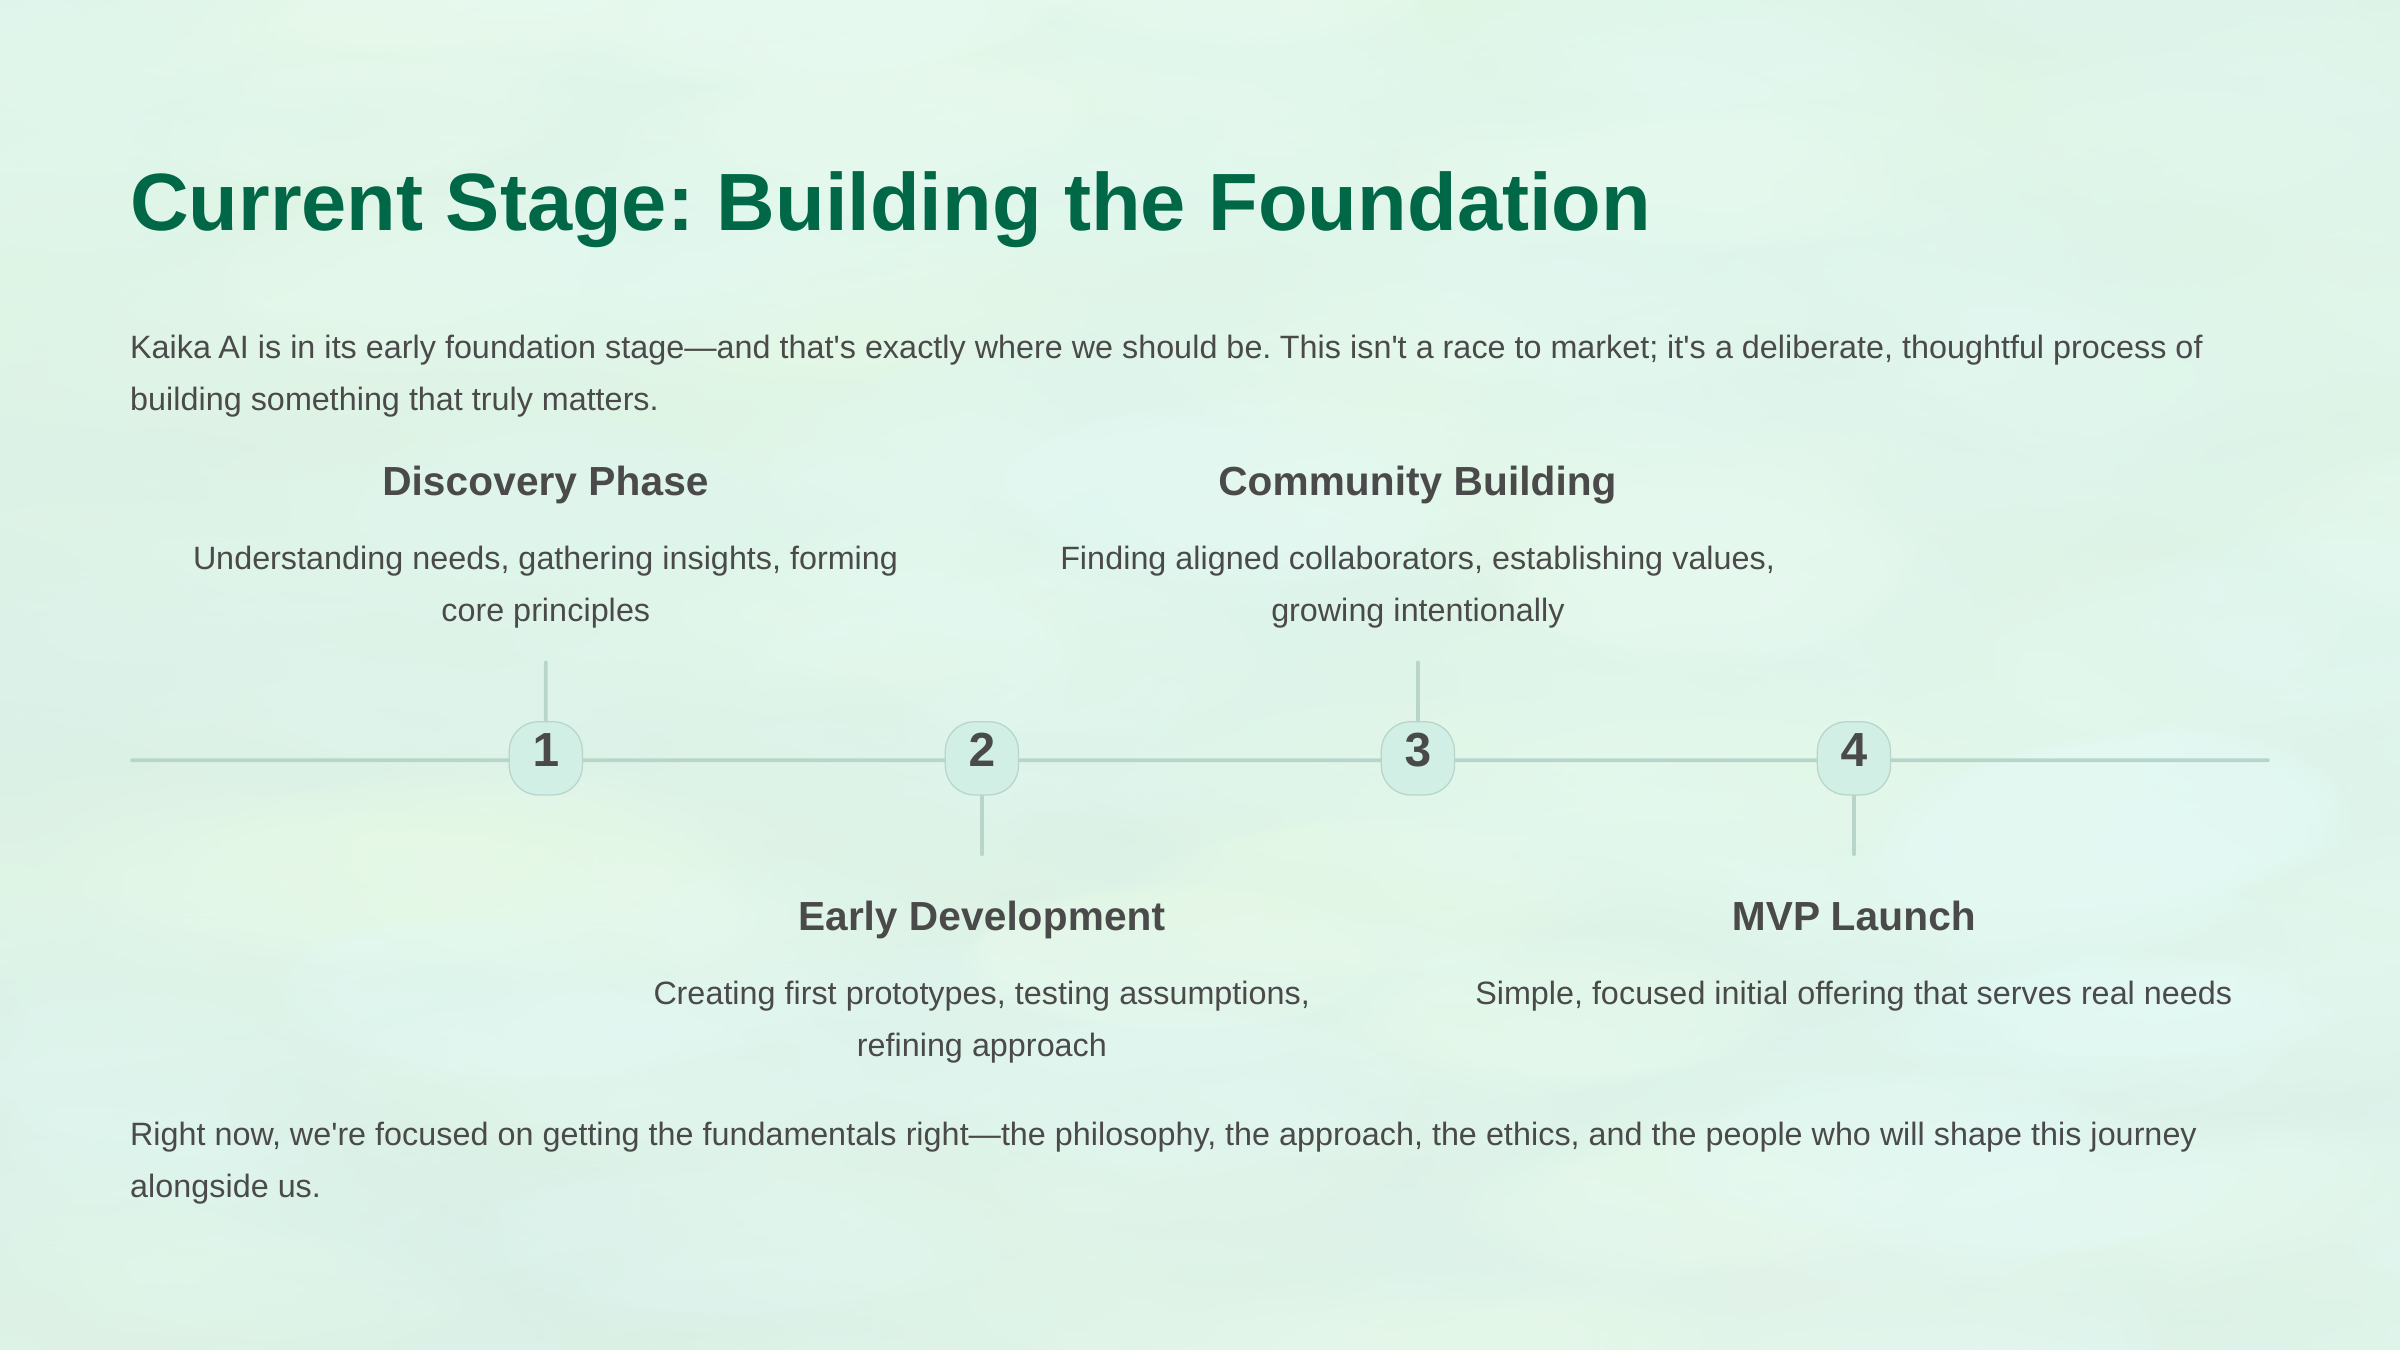

Current Stage: Building the Foundation
Kaika AI is in its early foundation stage—and that's exactly where we should be. This isn't a race to market; it's a deliberate, thoughtful process of building something that truly matters.
Discovery Phase
Community Building
Understanding needs, gathering insights, forming core principles
Finding aligned collaborators, establishing values, growing intentionally

1
2
3
4

Early Development
MVP Launch
Creating first prototypes, testing assumptions, refining approach
Simple, focused initial offering that serves real needs
Right now, we're focused on getting the fundamentals right—the philosophy, the approach, the ethics, and the people who will shape this journey alongside us.